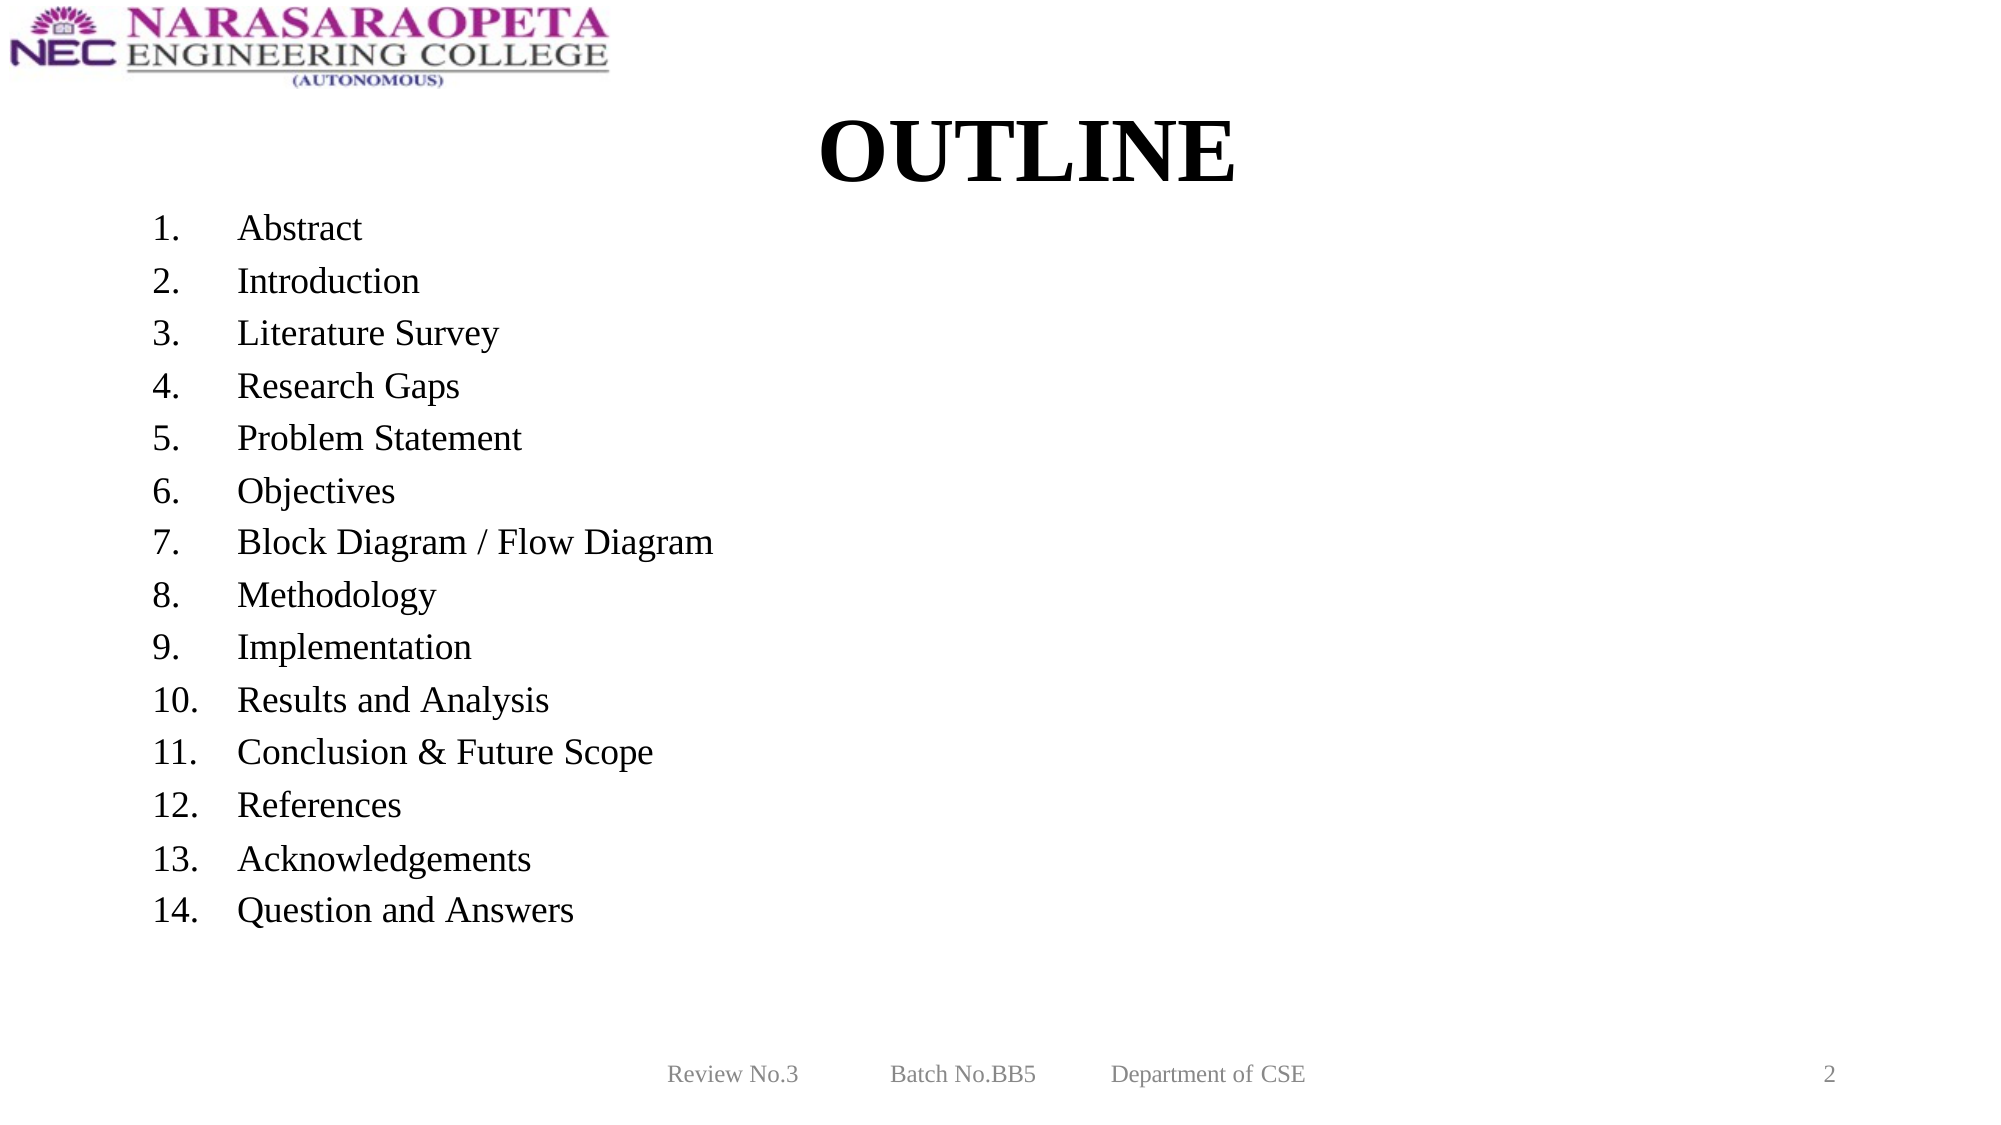

# OUTLINE
Abstract
Introduction
Literature Survey
Research Gaps
Problem Statement
Objectives
Block Diagram / Flow Diagram
Methodology
Implementation
Results and Analysis
Conclusion & Future Scope
References
Acknowledgements
Question and Answers
Review No.3
Batch No.BB5
Department of CSE
2